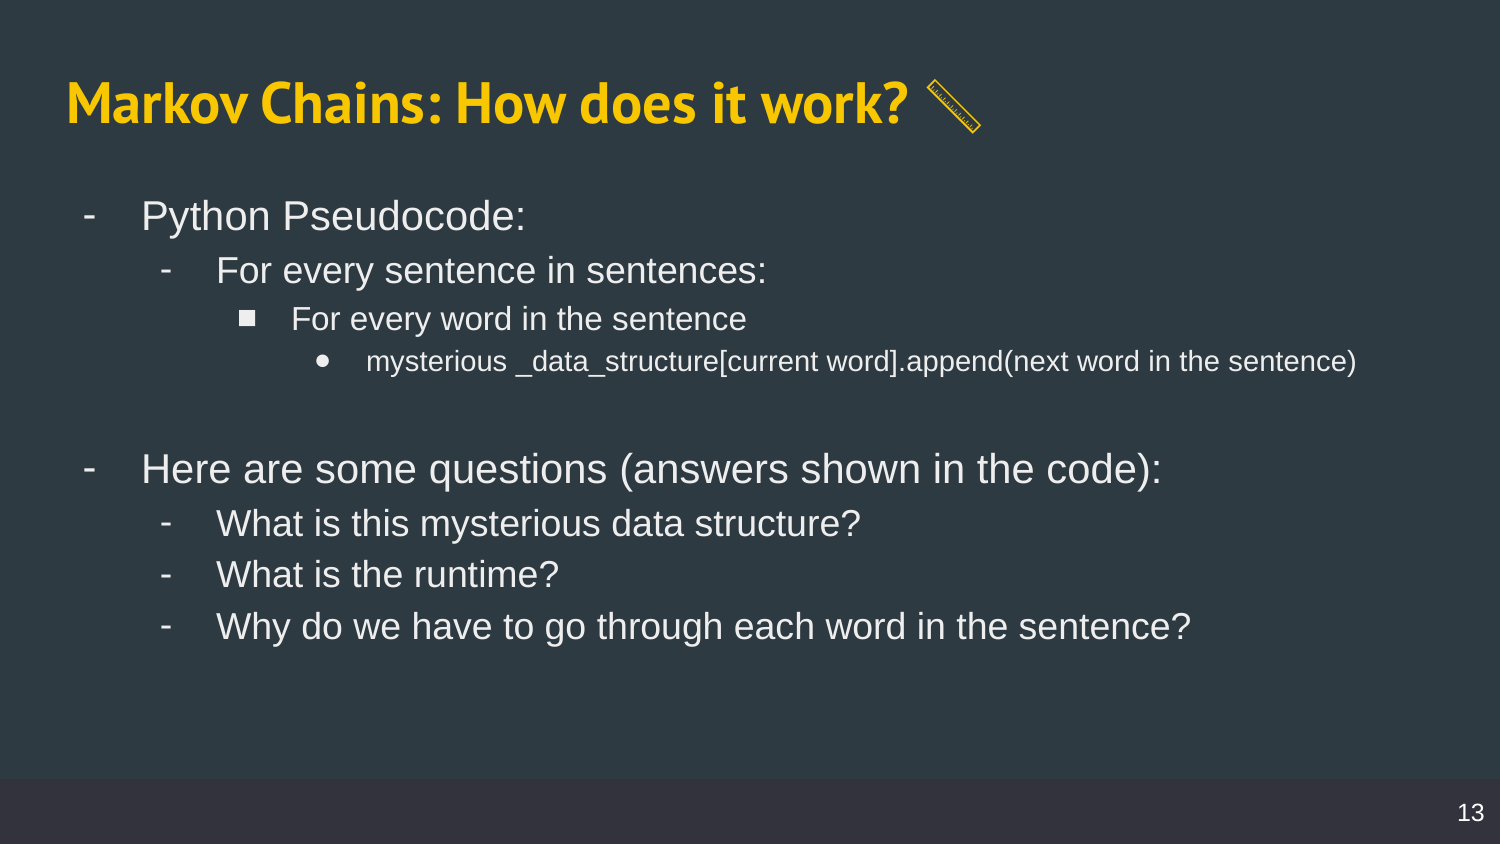

# Markov Chains: How does it work? 📏
Python Pseudocode:
For every sentence in sentences:
For every word in the sentence
mysterious _data_structure[current word].append(next word in the sentence)

Here are some questions (answers shown in the code):
What is this mysterious data structure?
What is the runtime?
Why do we have to go through each word in the sentence?

13